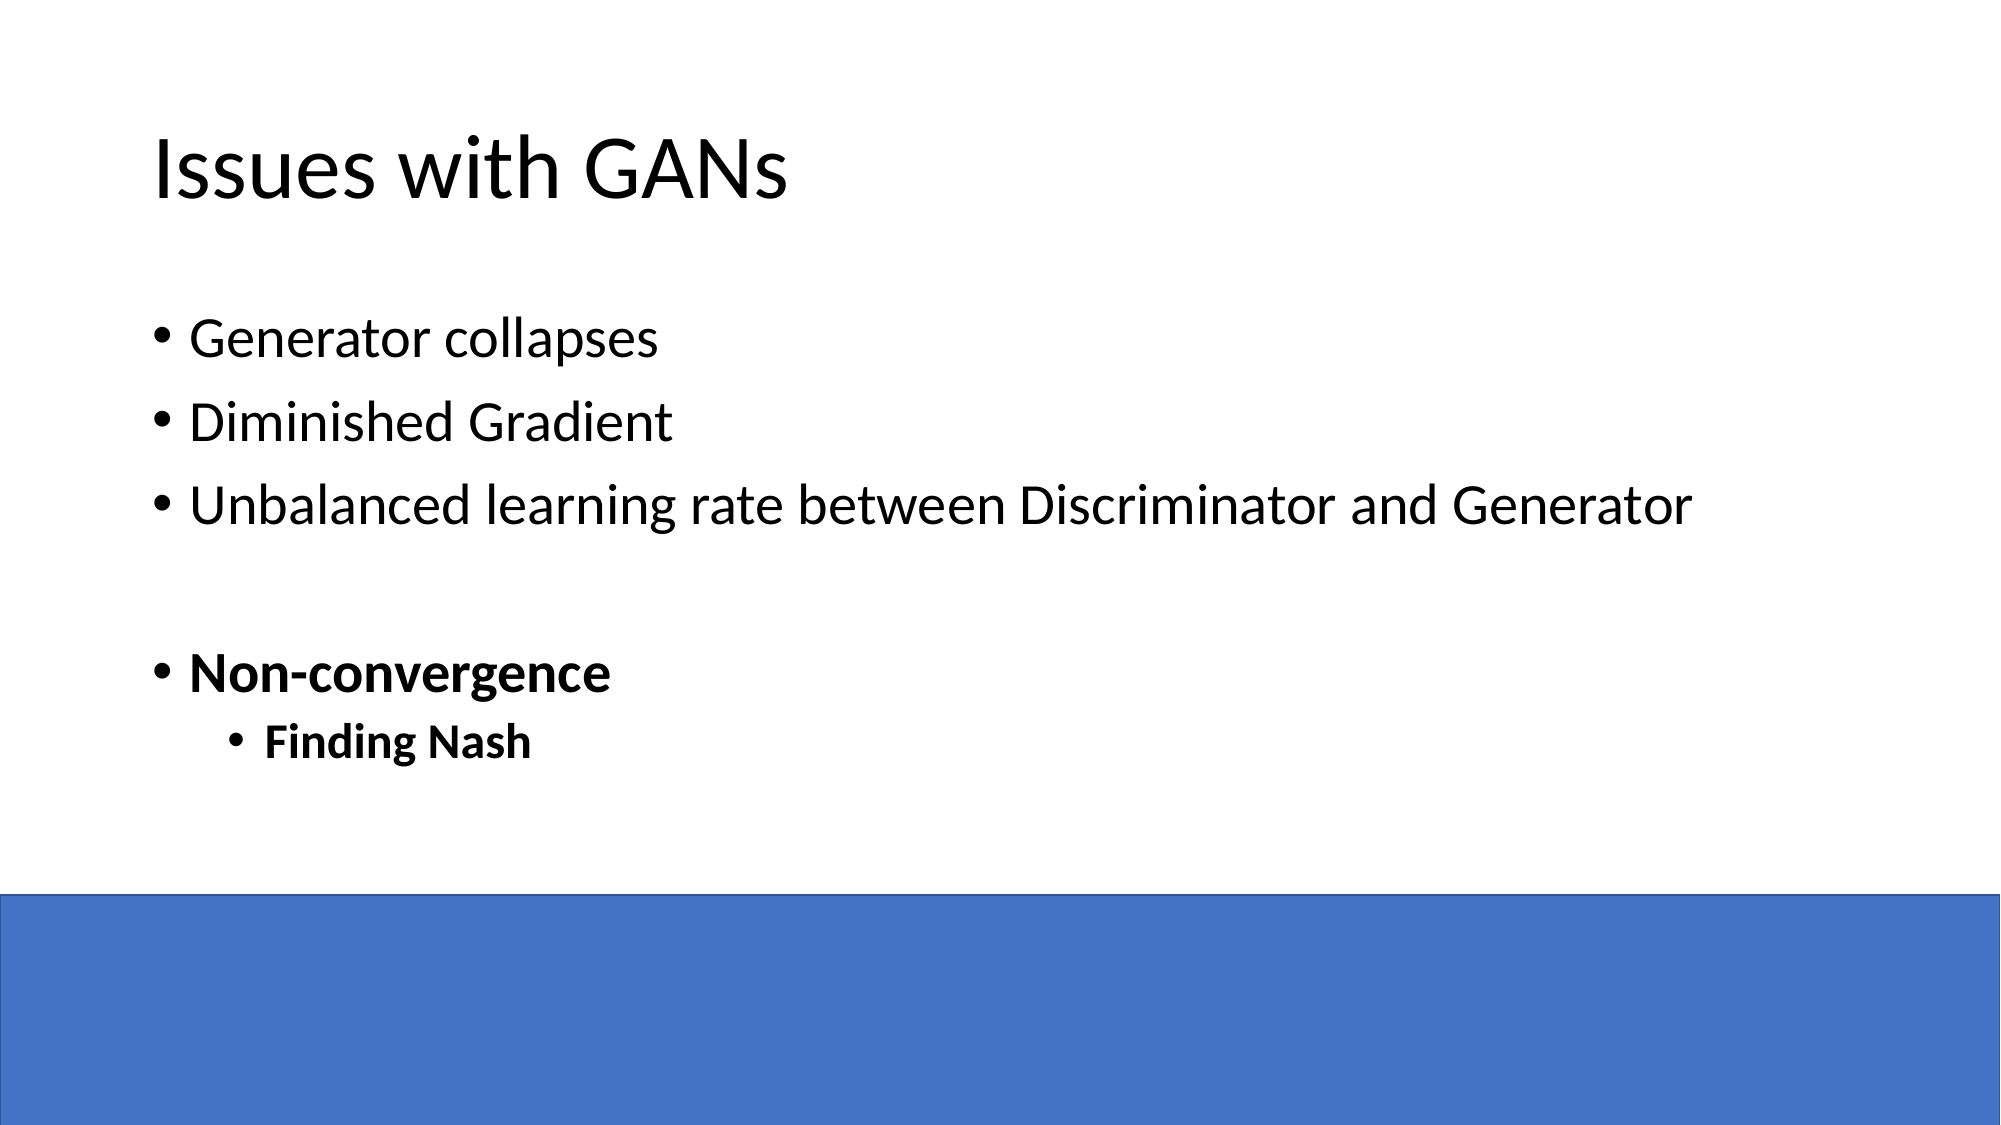

# Issues with GANs
Generator collapses
Diminished Gradient
Unbalanced learning rate between Discriminator and Generator

Non-convergence
Finding Nash

14